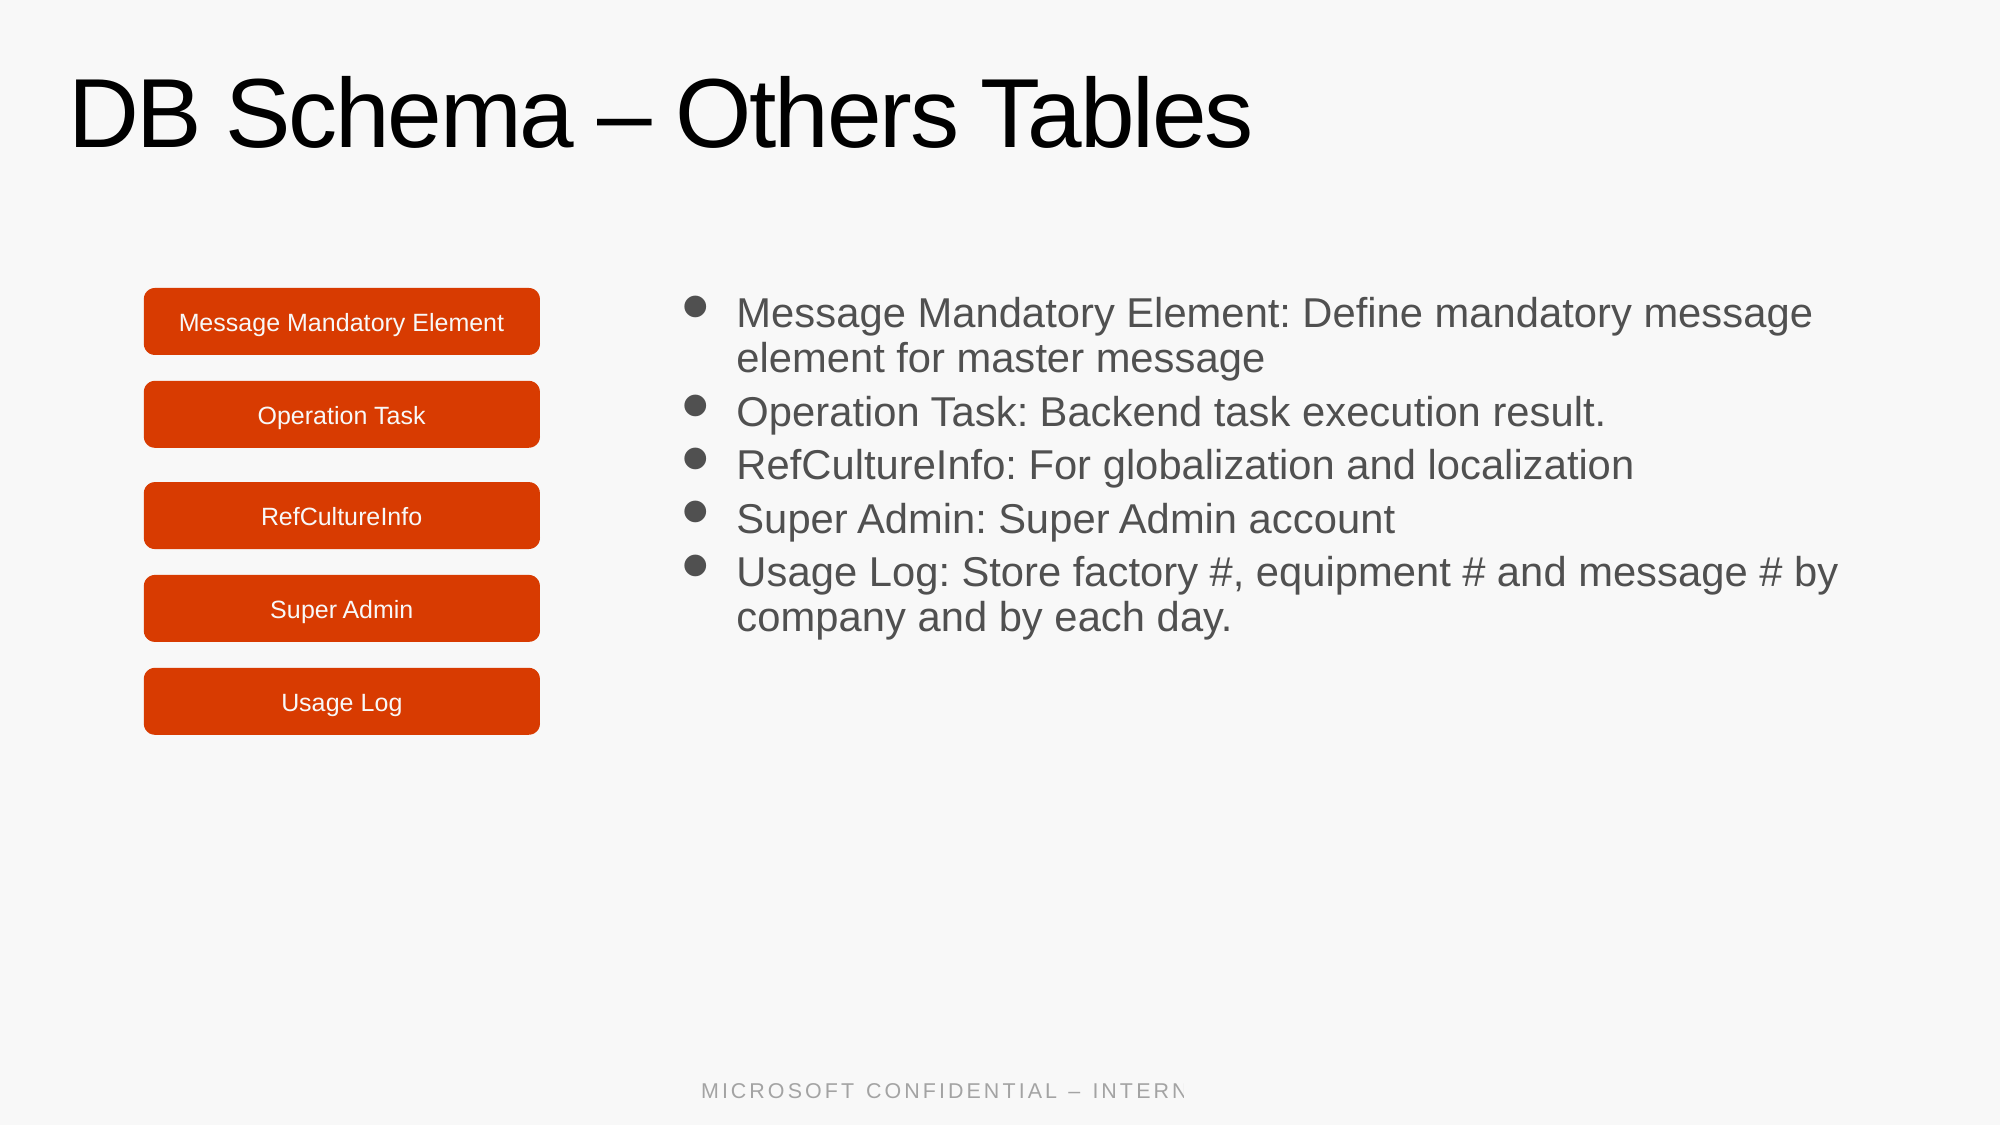

# DB Schema – Others Tables
Message Mandatory Element: Define mandatory message element for master message
Operation Task: Backend task execution result.
RefCultureInfo: For globalization and localization
Super Admin: Super Admin account
Usage Log: Store factory #, equipment # and message # by company and by each day.
Message Mandatory Element
Operation Task
RefCultureInfo
Super Admin
Usage Log